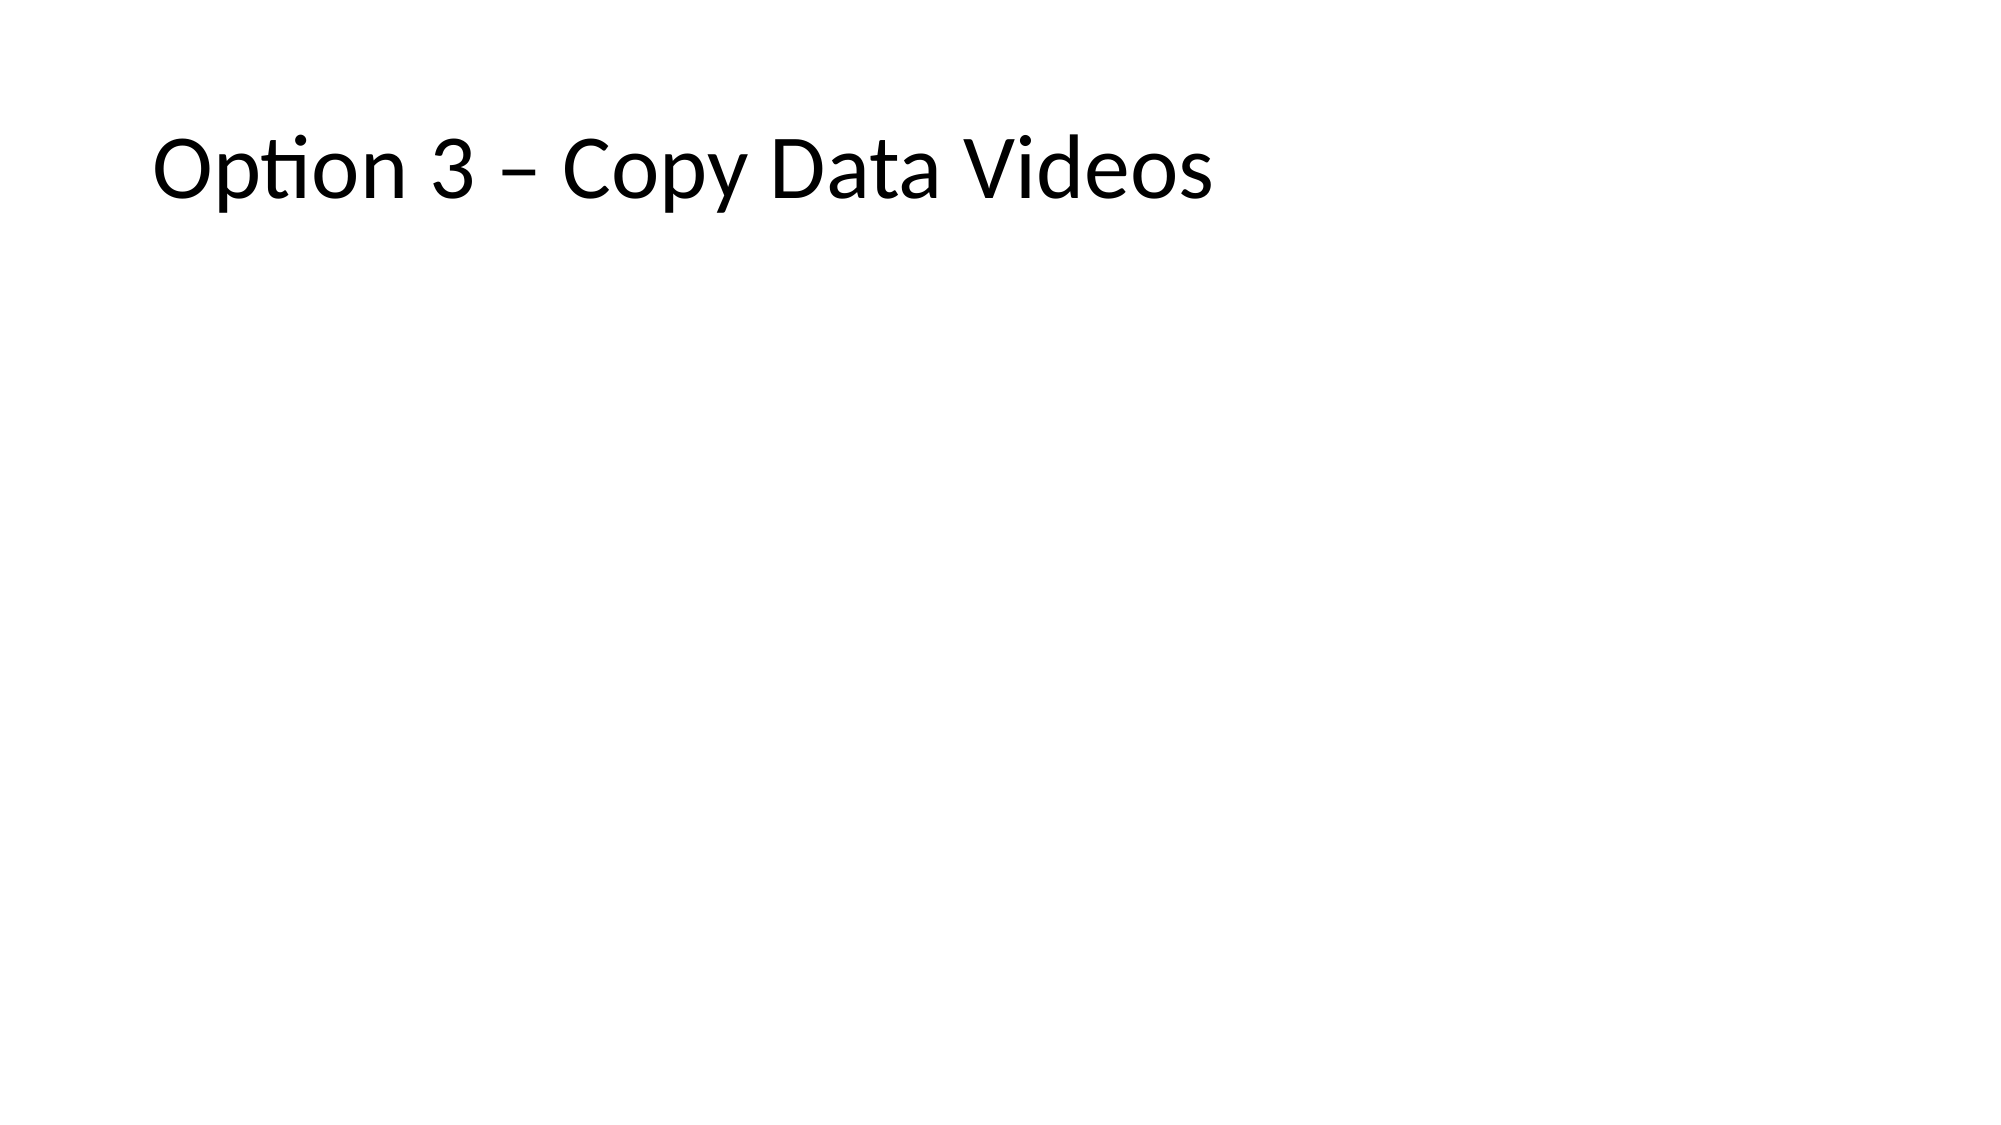

# Option 3 – Copy Data Videos